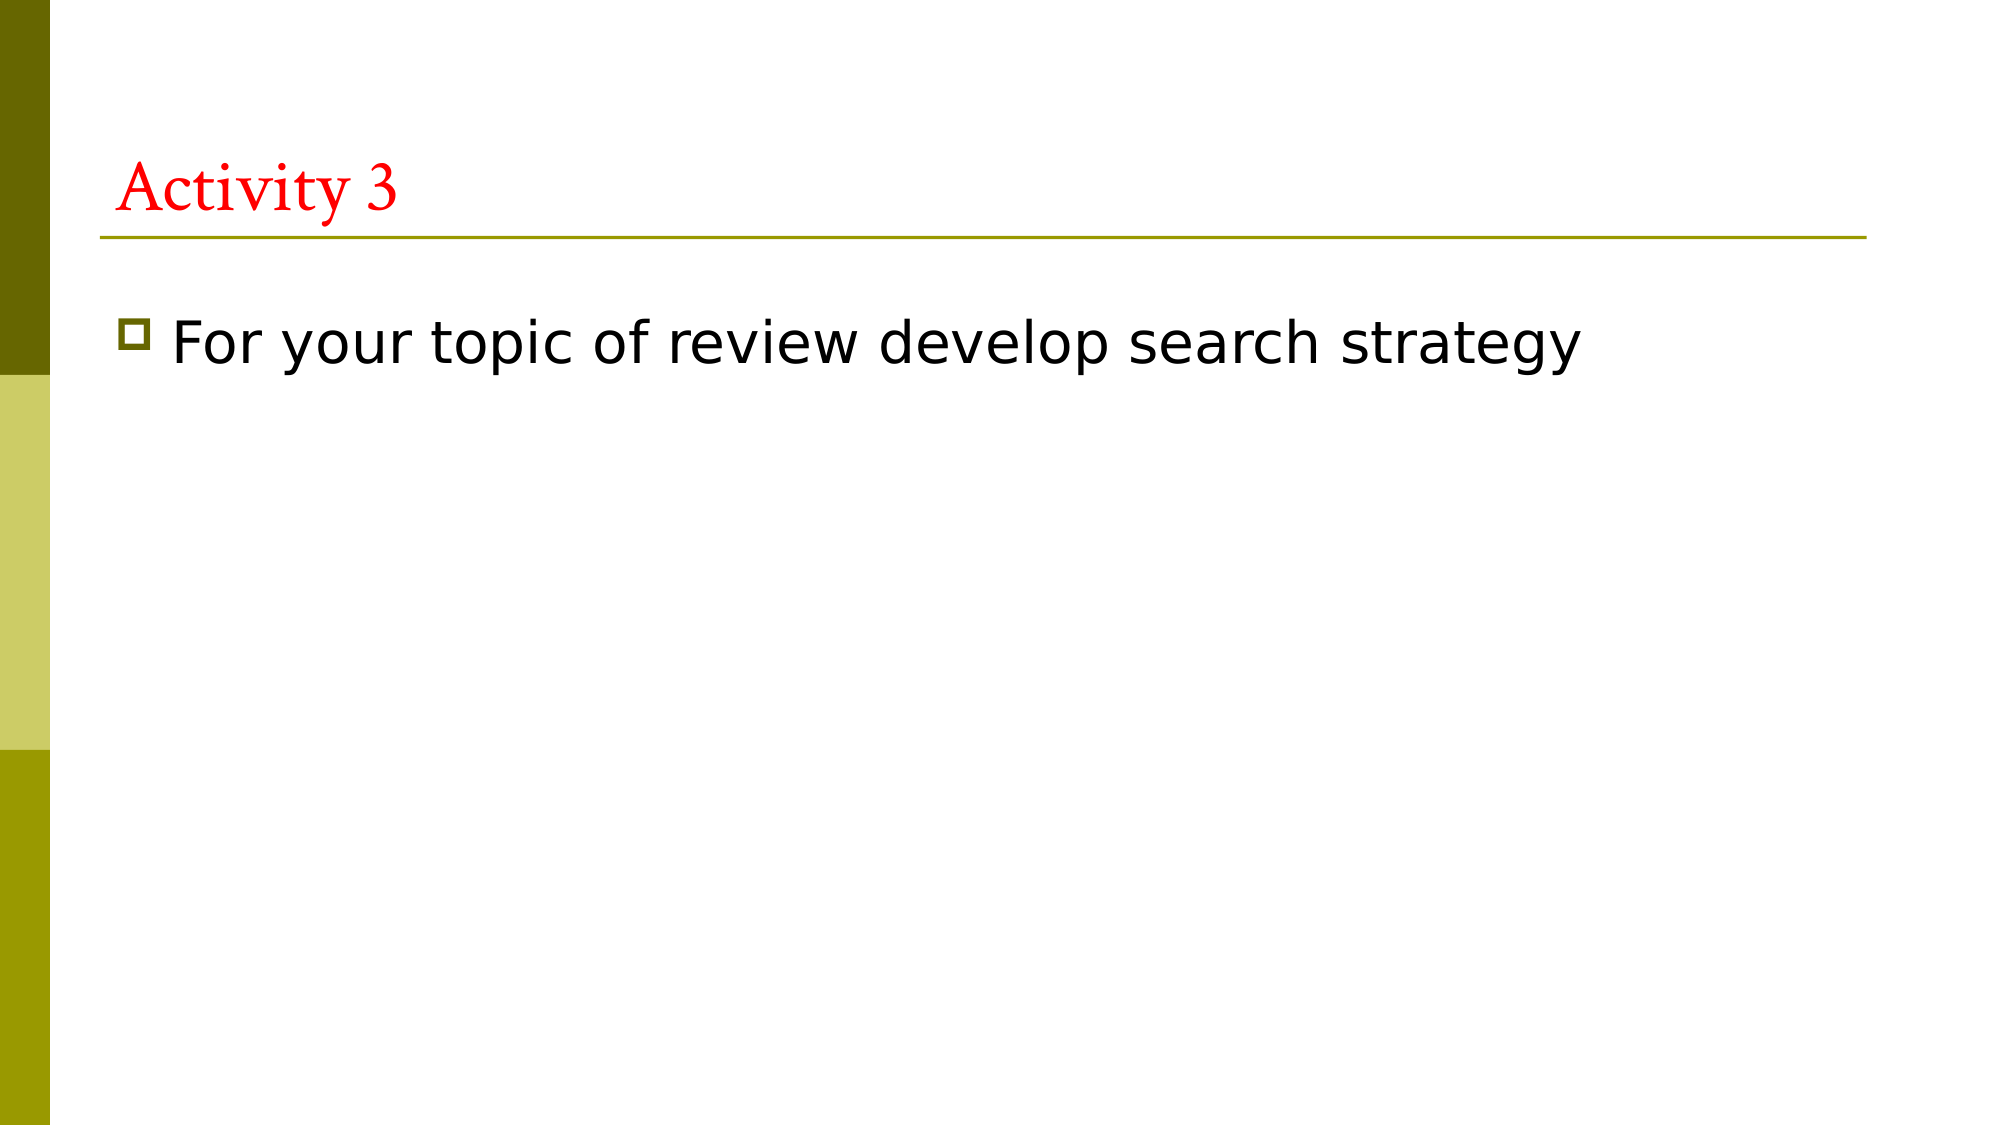

# Activity 3
For your topic of review develop search strategy